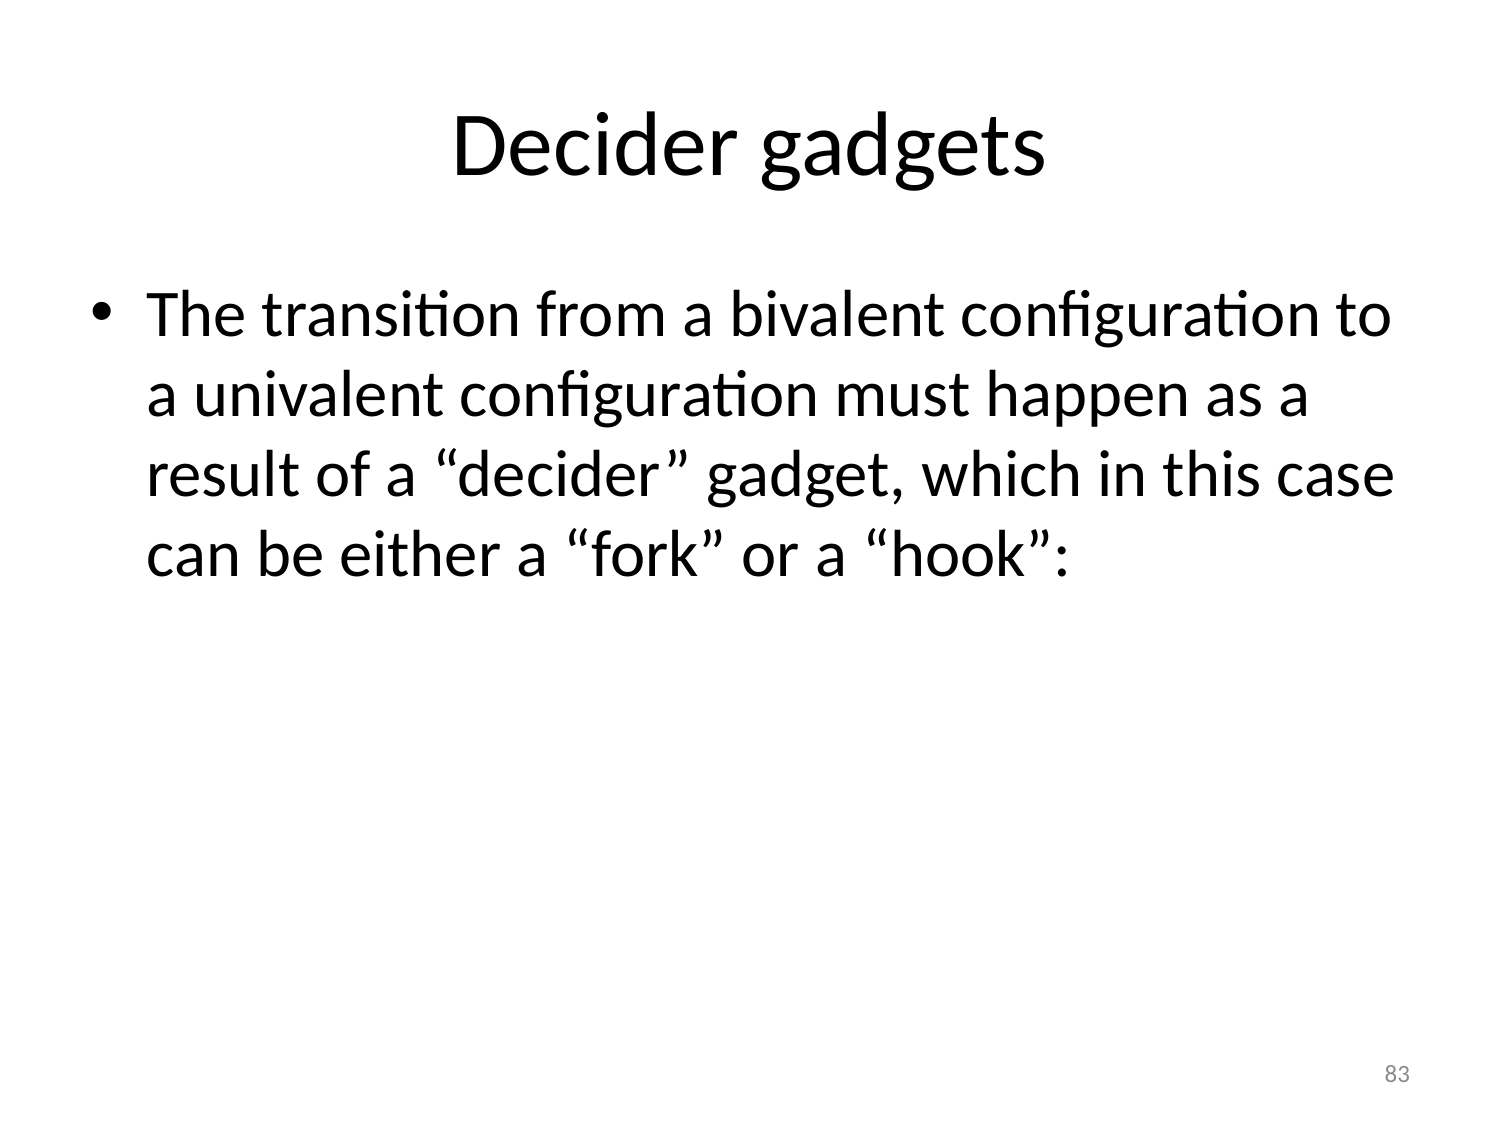

# Decider gadgets
The transition from a bivalent configuration to a univalent configuration must happen as a result of a “decider” gadget, which in this case can be either a “fork” or a “hook”:

83